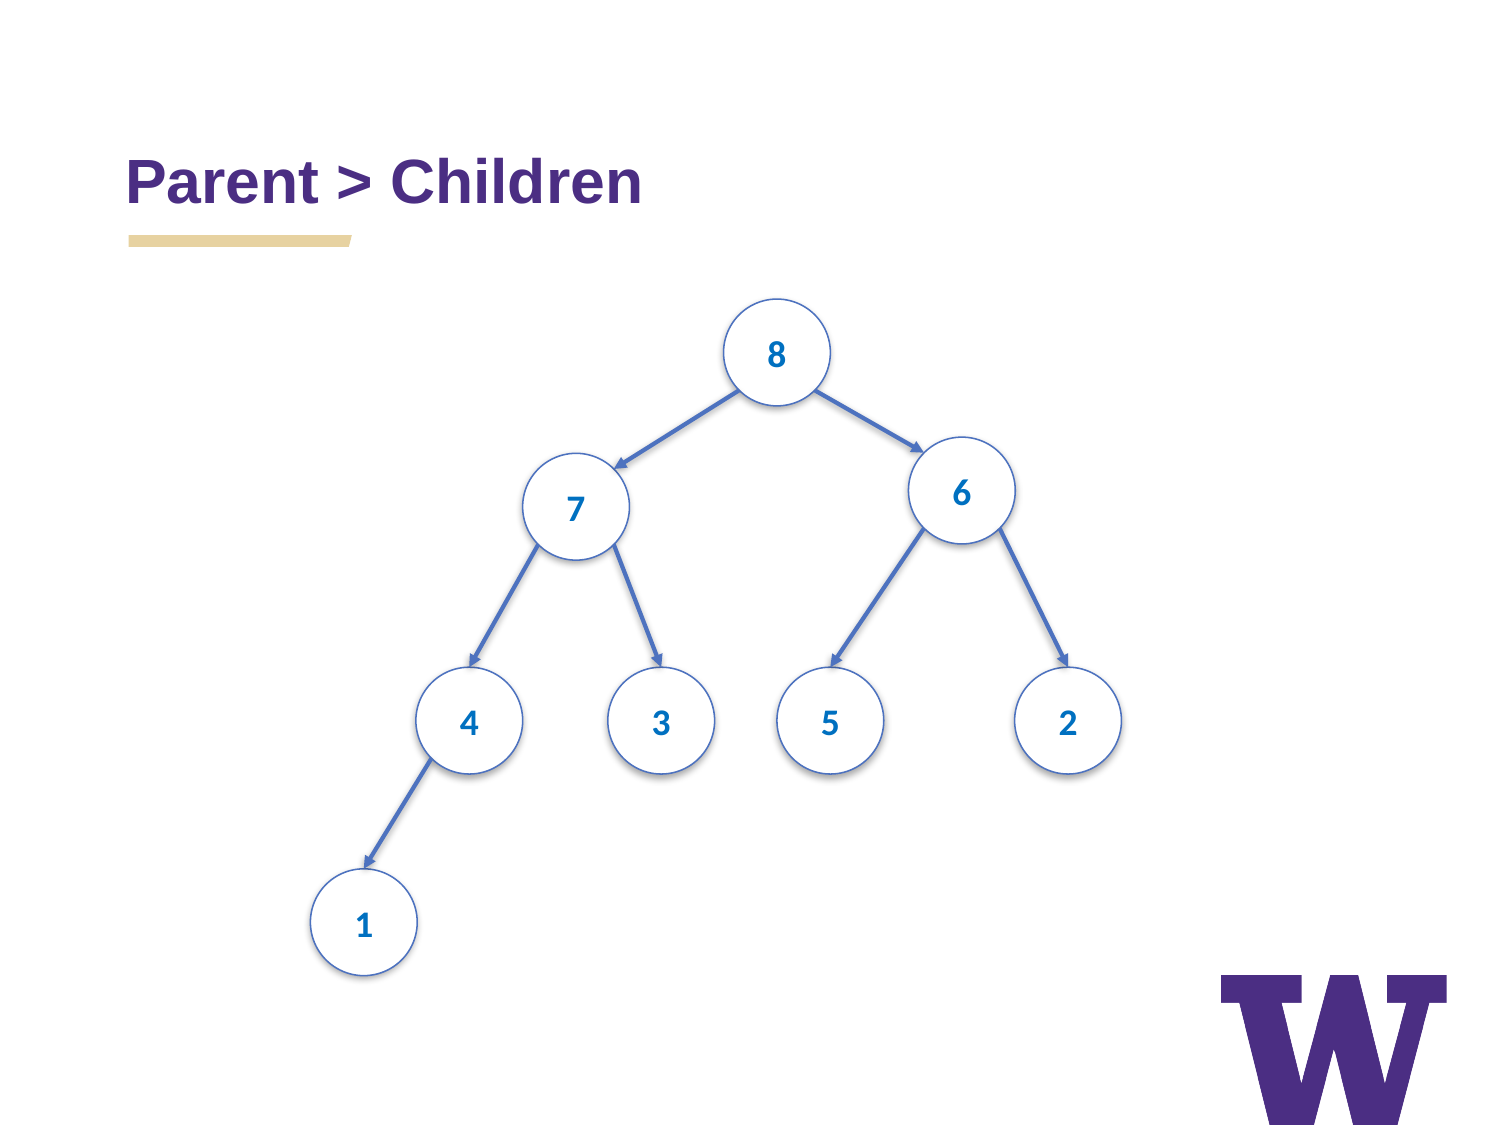

# Parent > Children
8
6
7
4
3
5
2
1